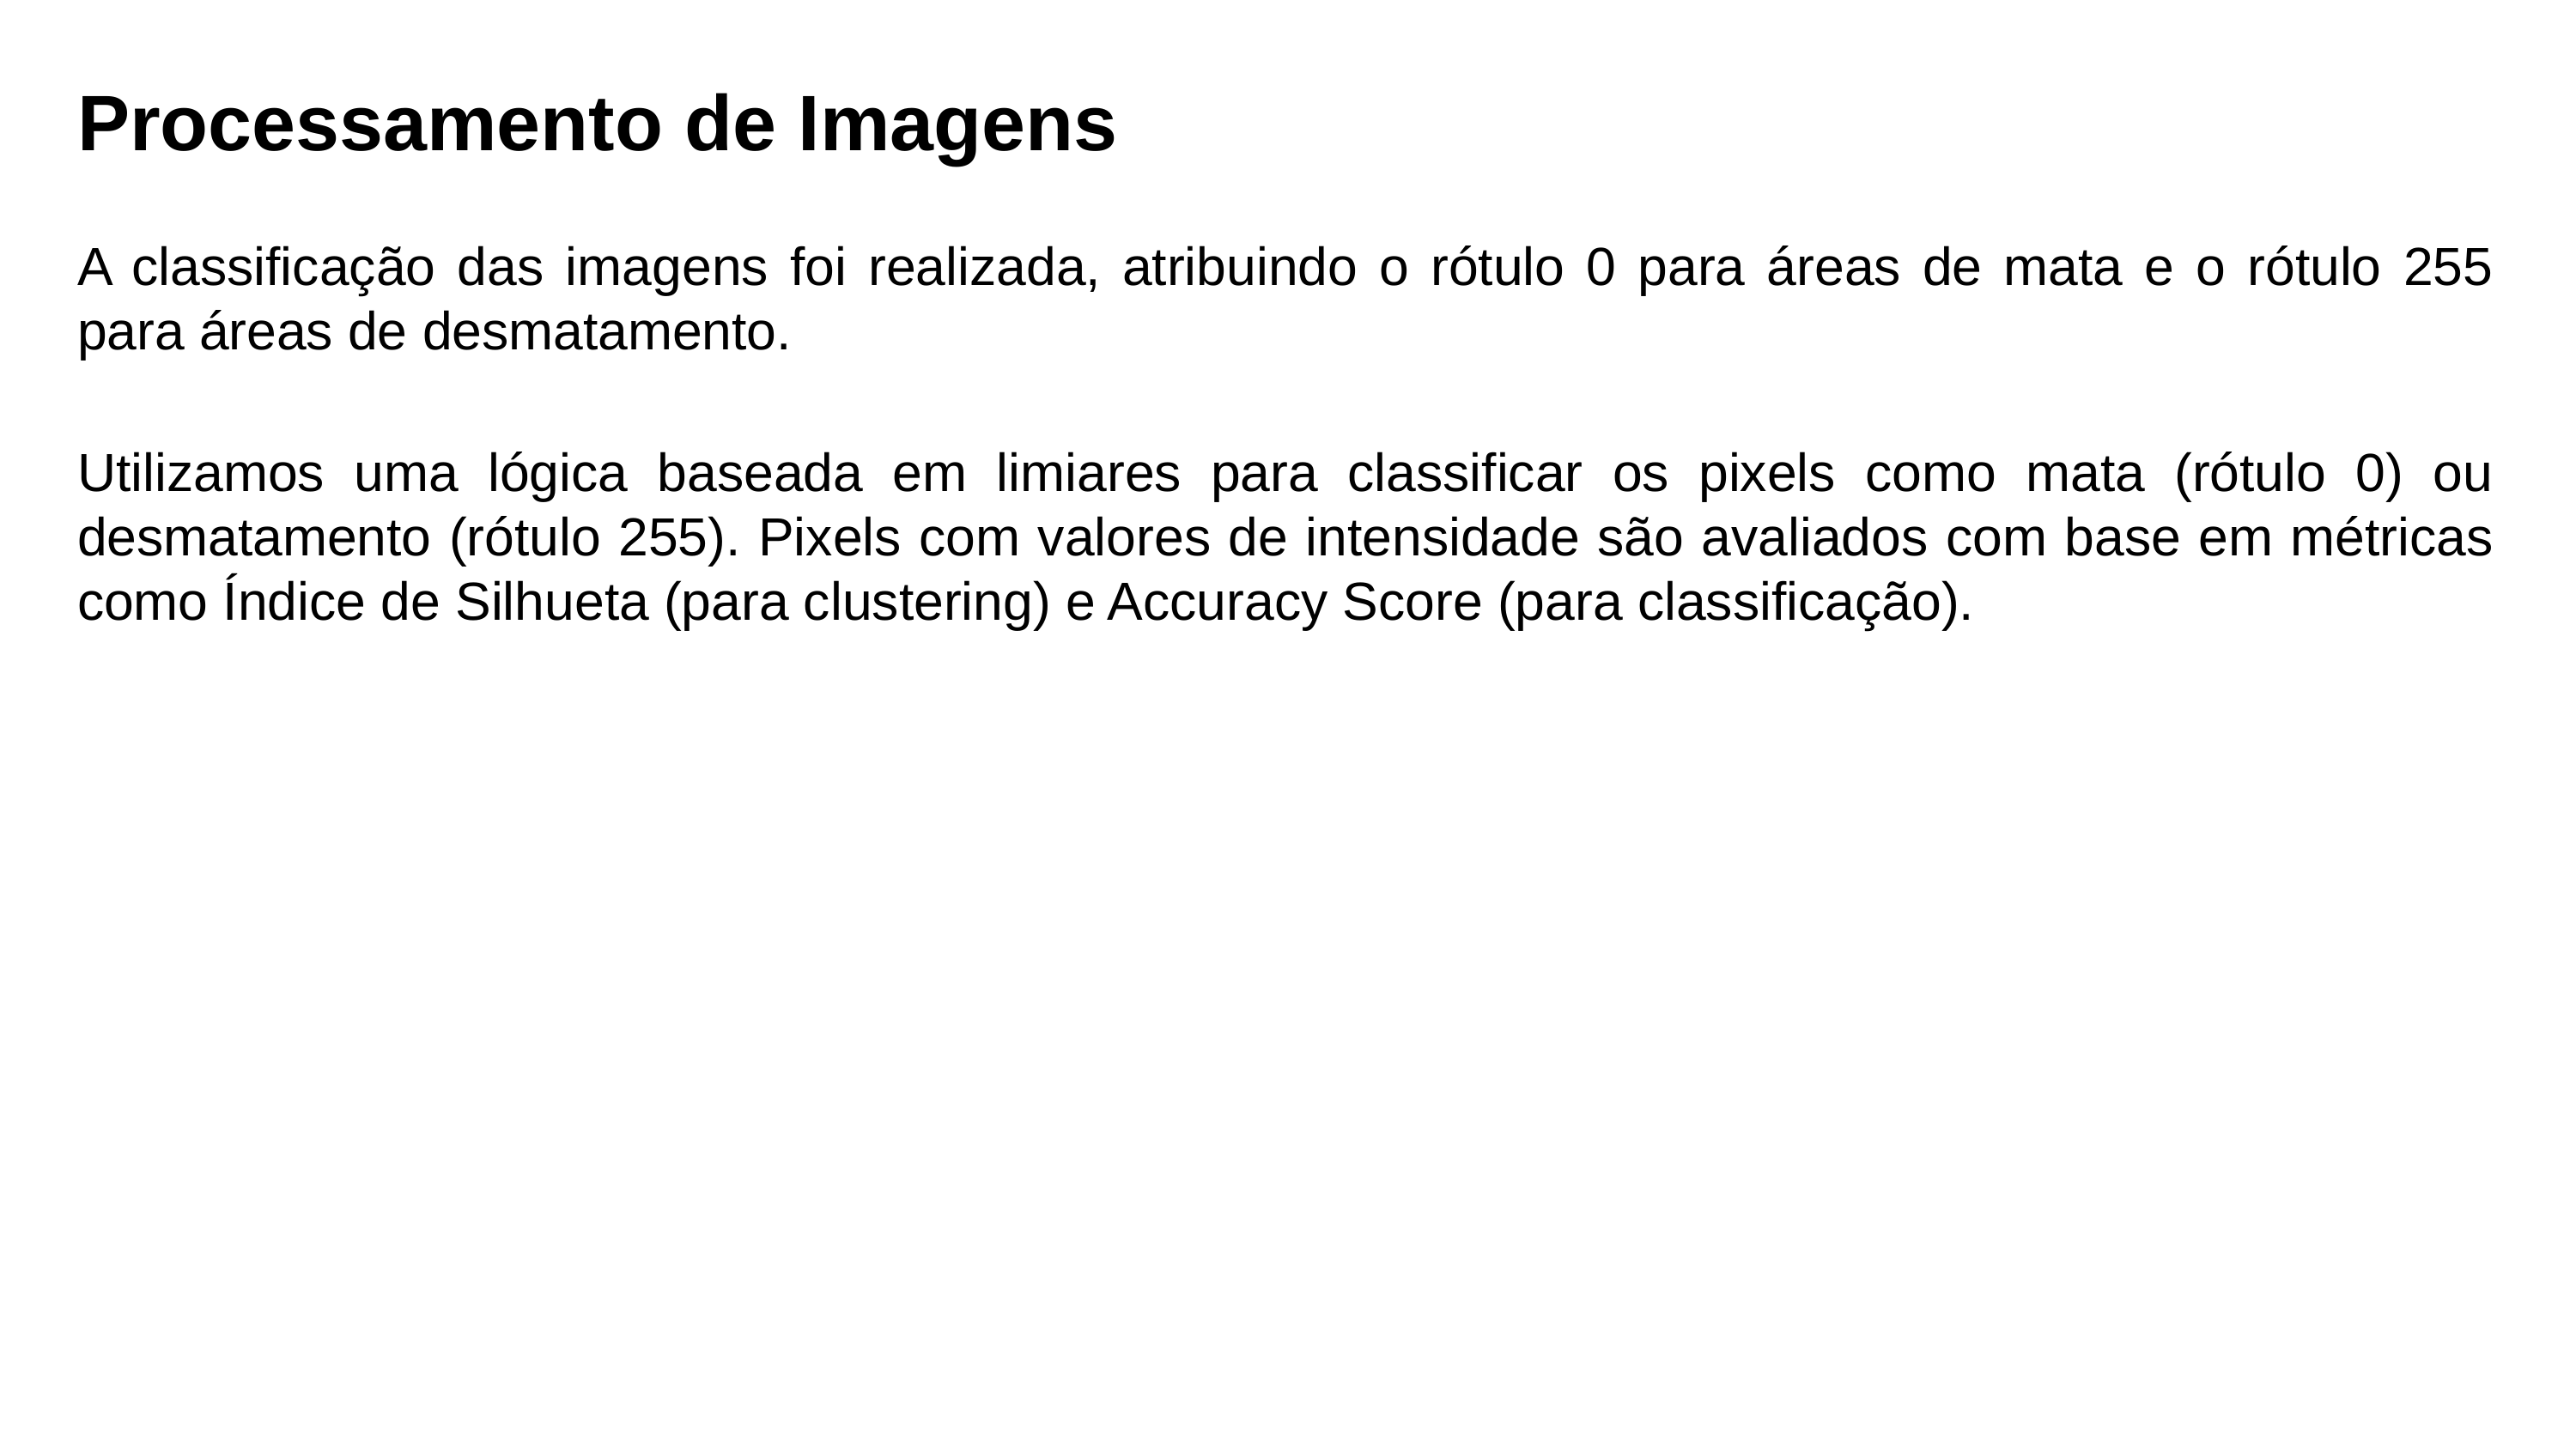

# Processamento de Imagens
A classificação das imagens foi realizada, atribuindo o rótulo 0 para áreas de mata e o rótulo 255 para áreas de desmatamento.

Utilizamos uma lógica baseada em limiares para classificar os pixels como mata (rótulo 0) ou desmatamento (rótulo 255). Pixels com valores de intensidade são avaliados com base em métricas como Índice de Silhueta (para clustering) e Accuracy Score (para classificação).